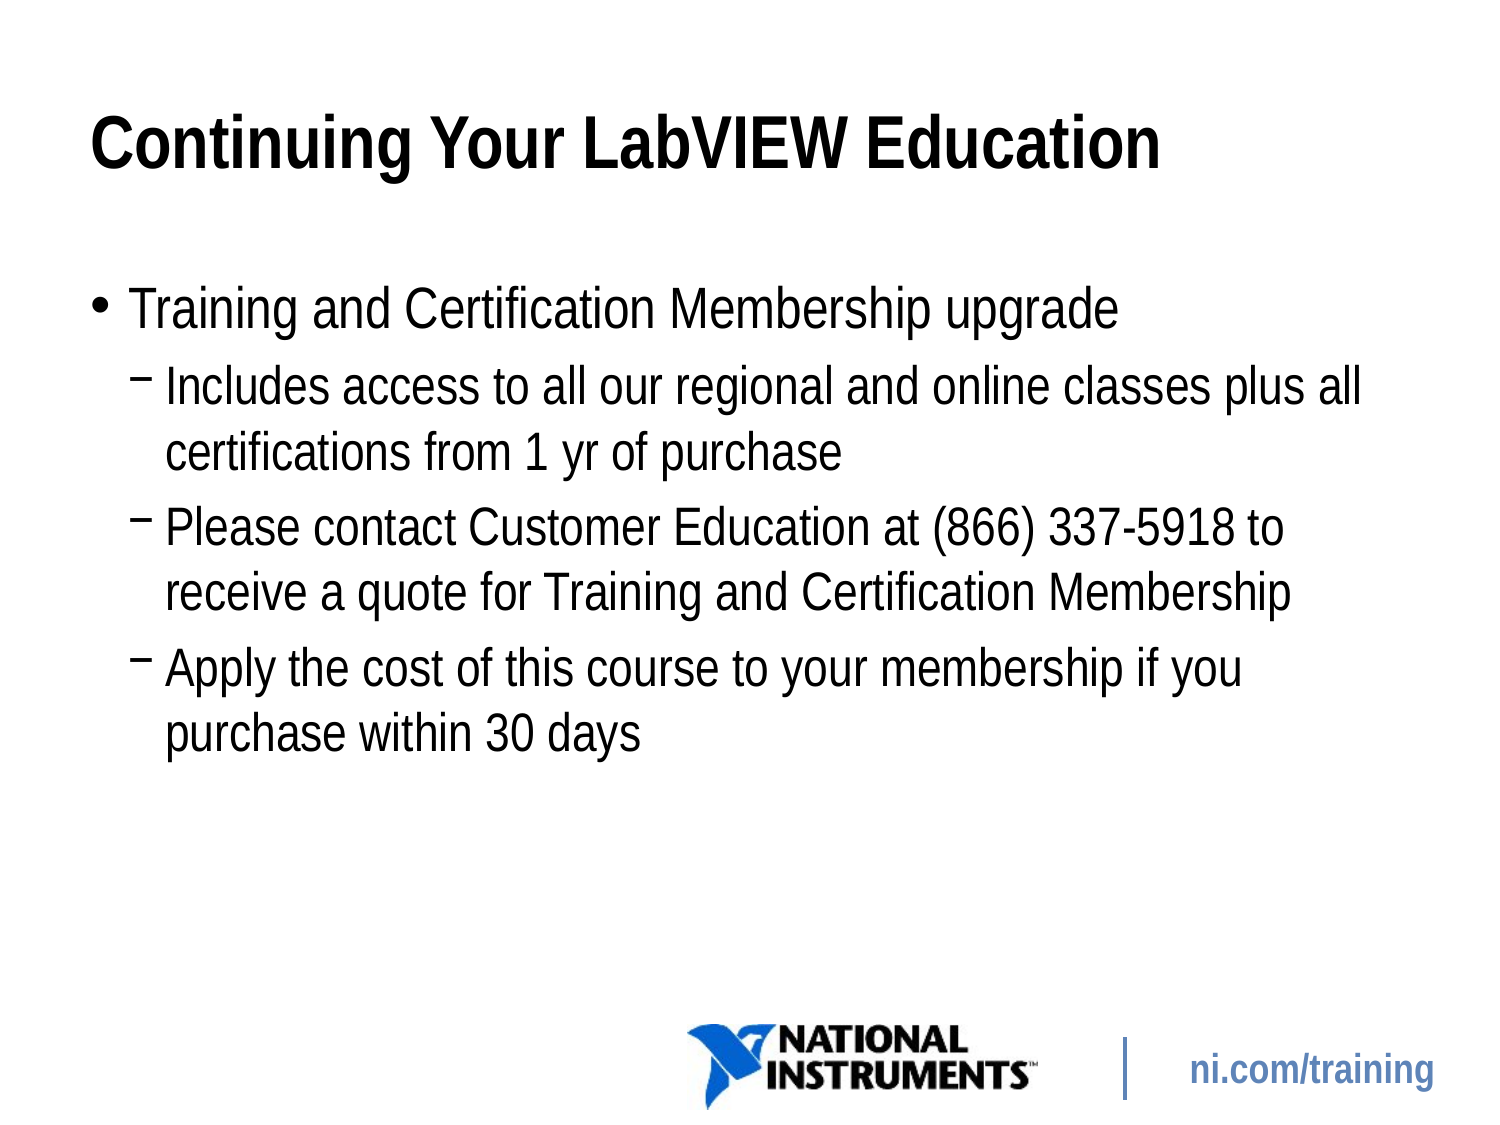

# Continuing Your LabVIEW Education
Training and Certification Membership upgrade
Includes access to all our regional and online classes plus all certifications from 1 yr of purchase
Please contact Customer Education at (866) 337-5918 to receive a quote for Training and Certification Membership
Apply the cost of this course to your membership if you purchase within 30 days